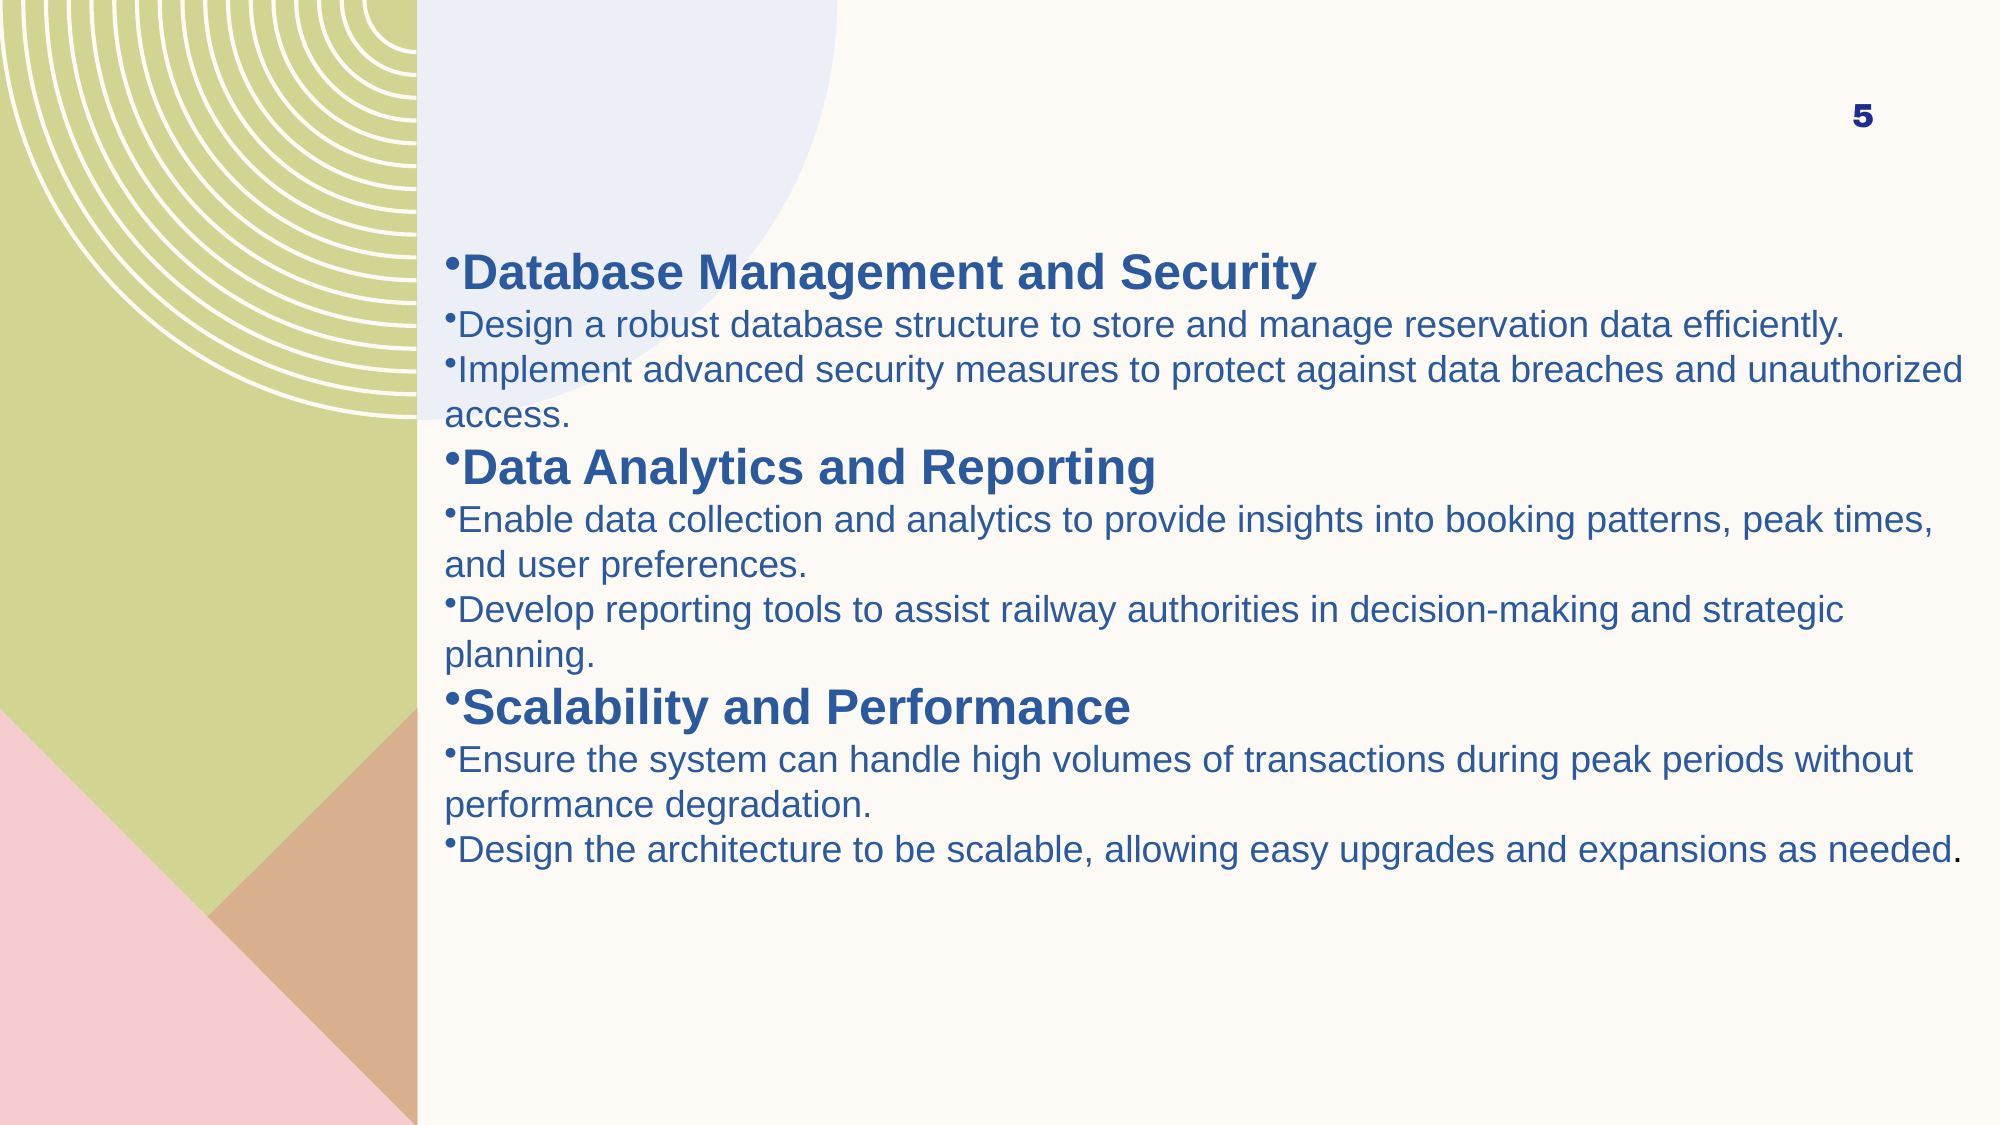

#
5
Database Management and Security
Design a robust database structure to store and manage reservation data efficiently.
Implement advanced security measures to protect against data breaches and unauthorized access.
Data Analytics and Reporting
Enable data collection and analytics to provide insights into booking patterns, peak times, and user preferences.
Develop reporting tools to assist railway authorities in decision-making and strategic planning.
Scalability and Performance
Ensure the system can handle high volumes of transactions during peak periods without performance degradation.
Design the architecture to be scalable, allowing easy upgrades and expansions as needed.